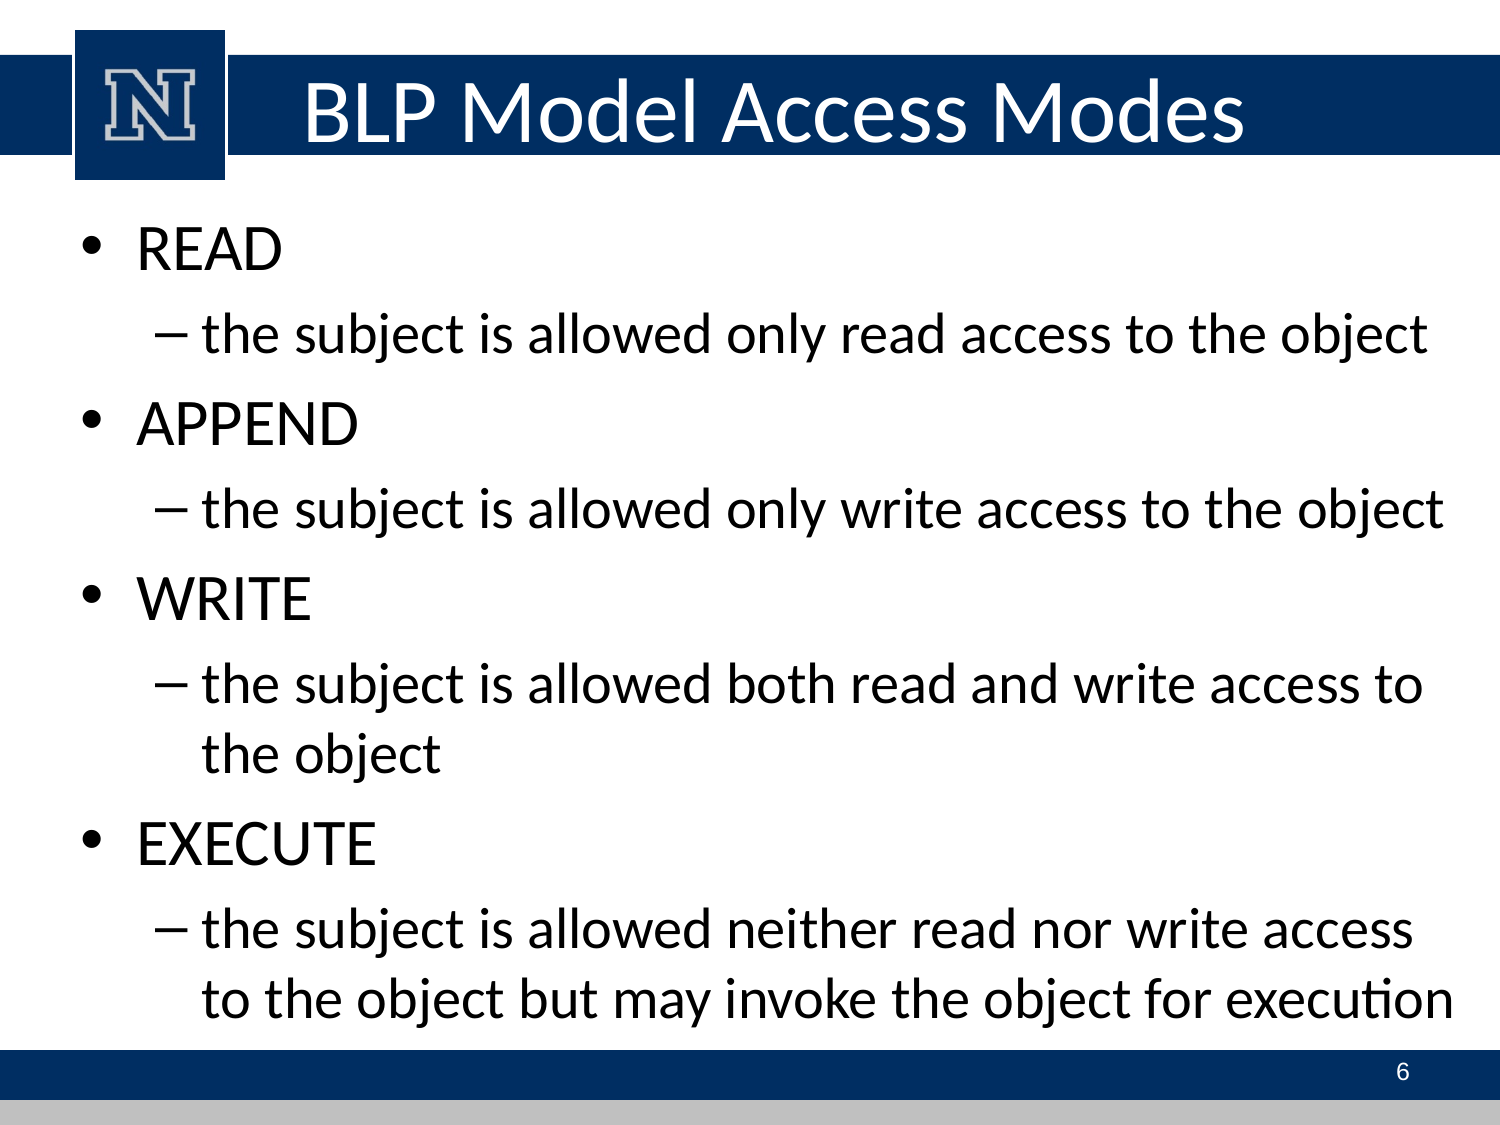

# BLP Model Access Modes
READ
the subject is allowed only read access to the object
APPEND
the subject is allowed only write access to the object
WRITE
the subject is allowed both read and write access to the object
EXECUTE
the subject is allowed neither read nor write access to the object but may invoke the object for execution
6